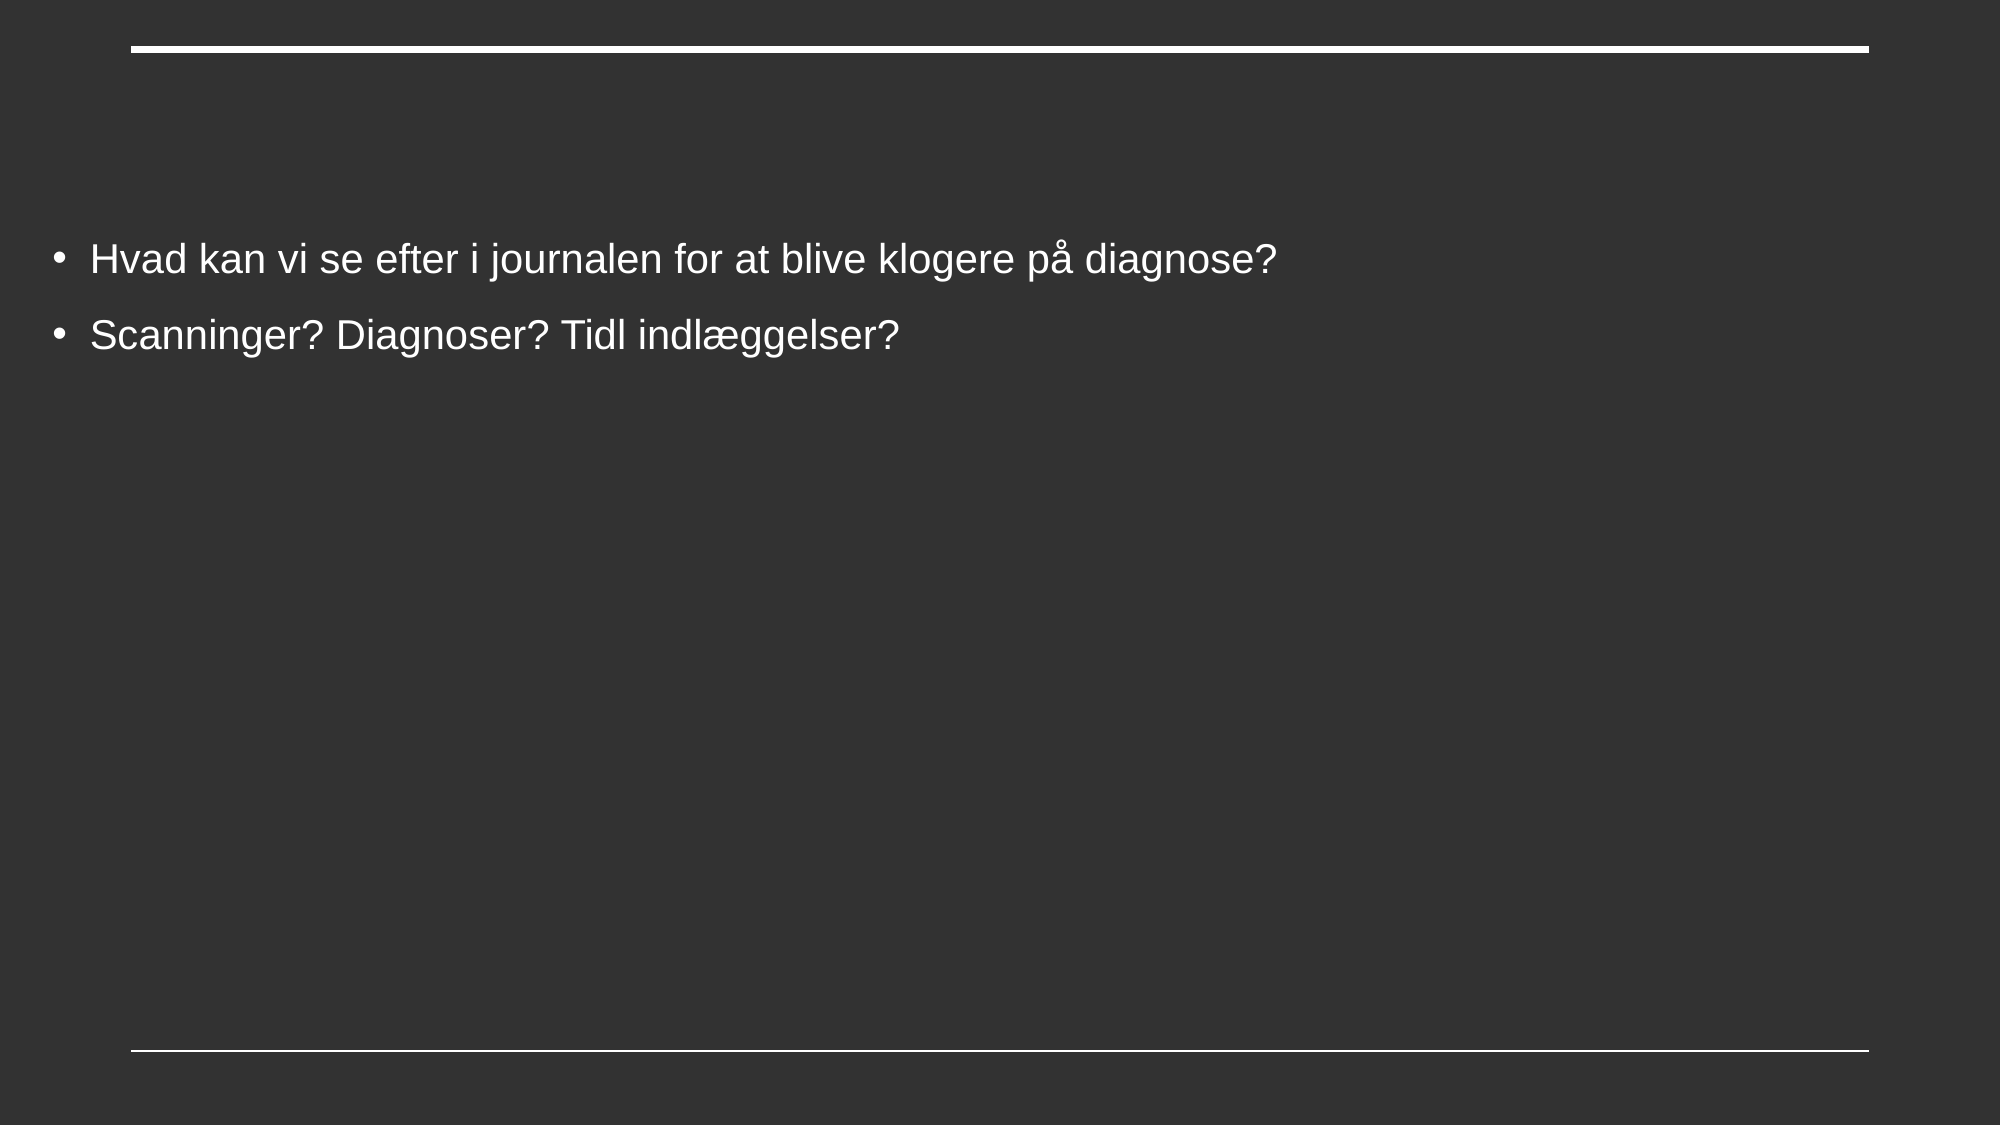

#
Hvad kan vi se efter i journalen for at blive klogere på diagnose?
Scanninger? Diagnoser? Tidl indlæggelser?